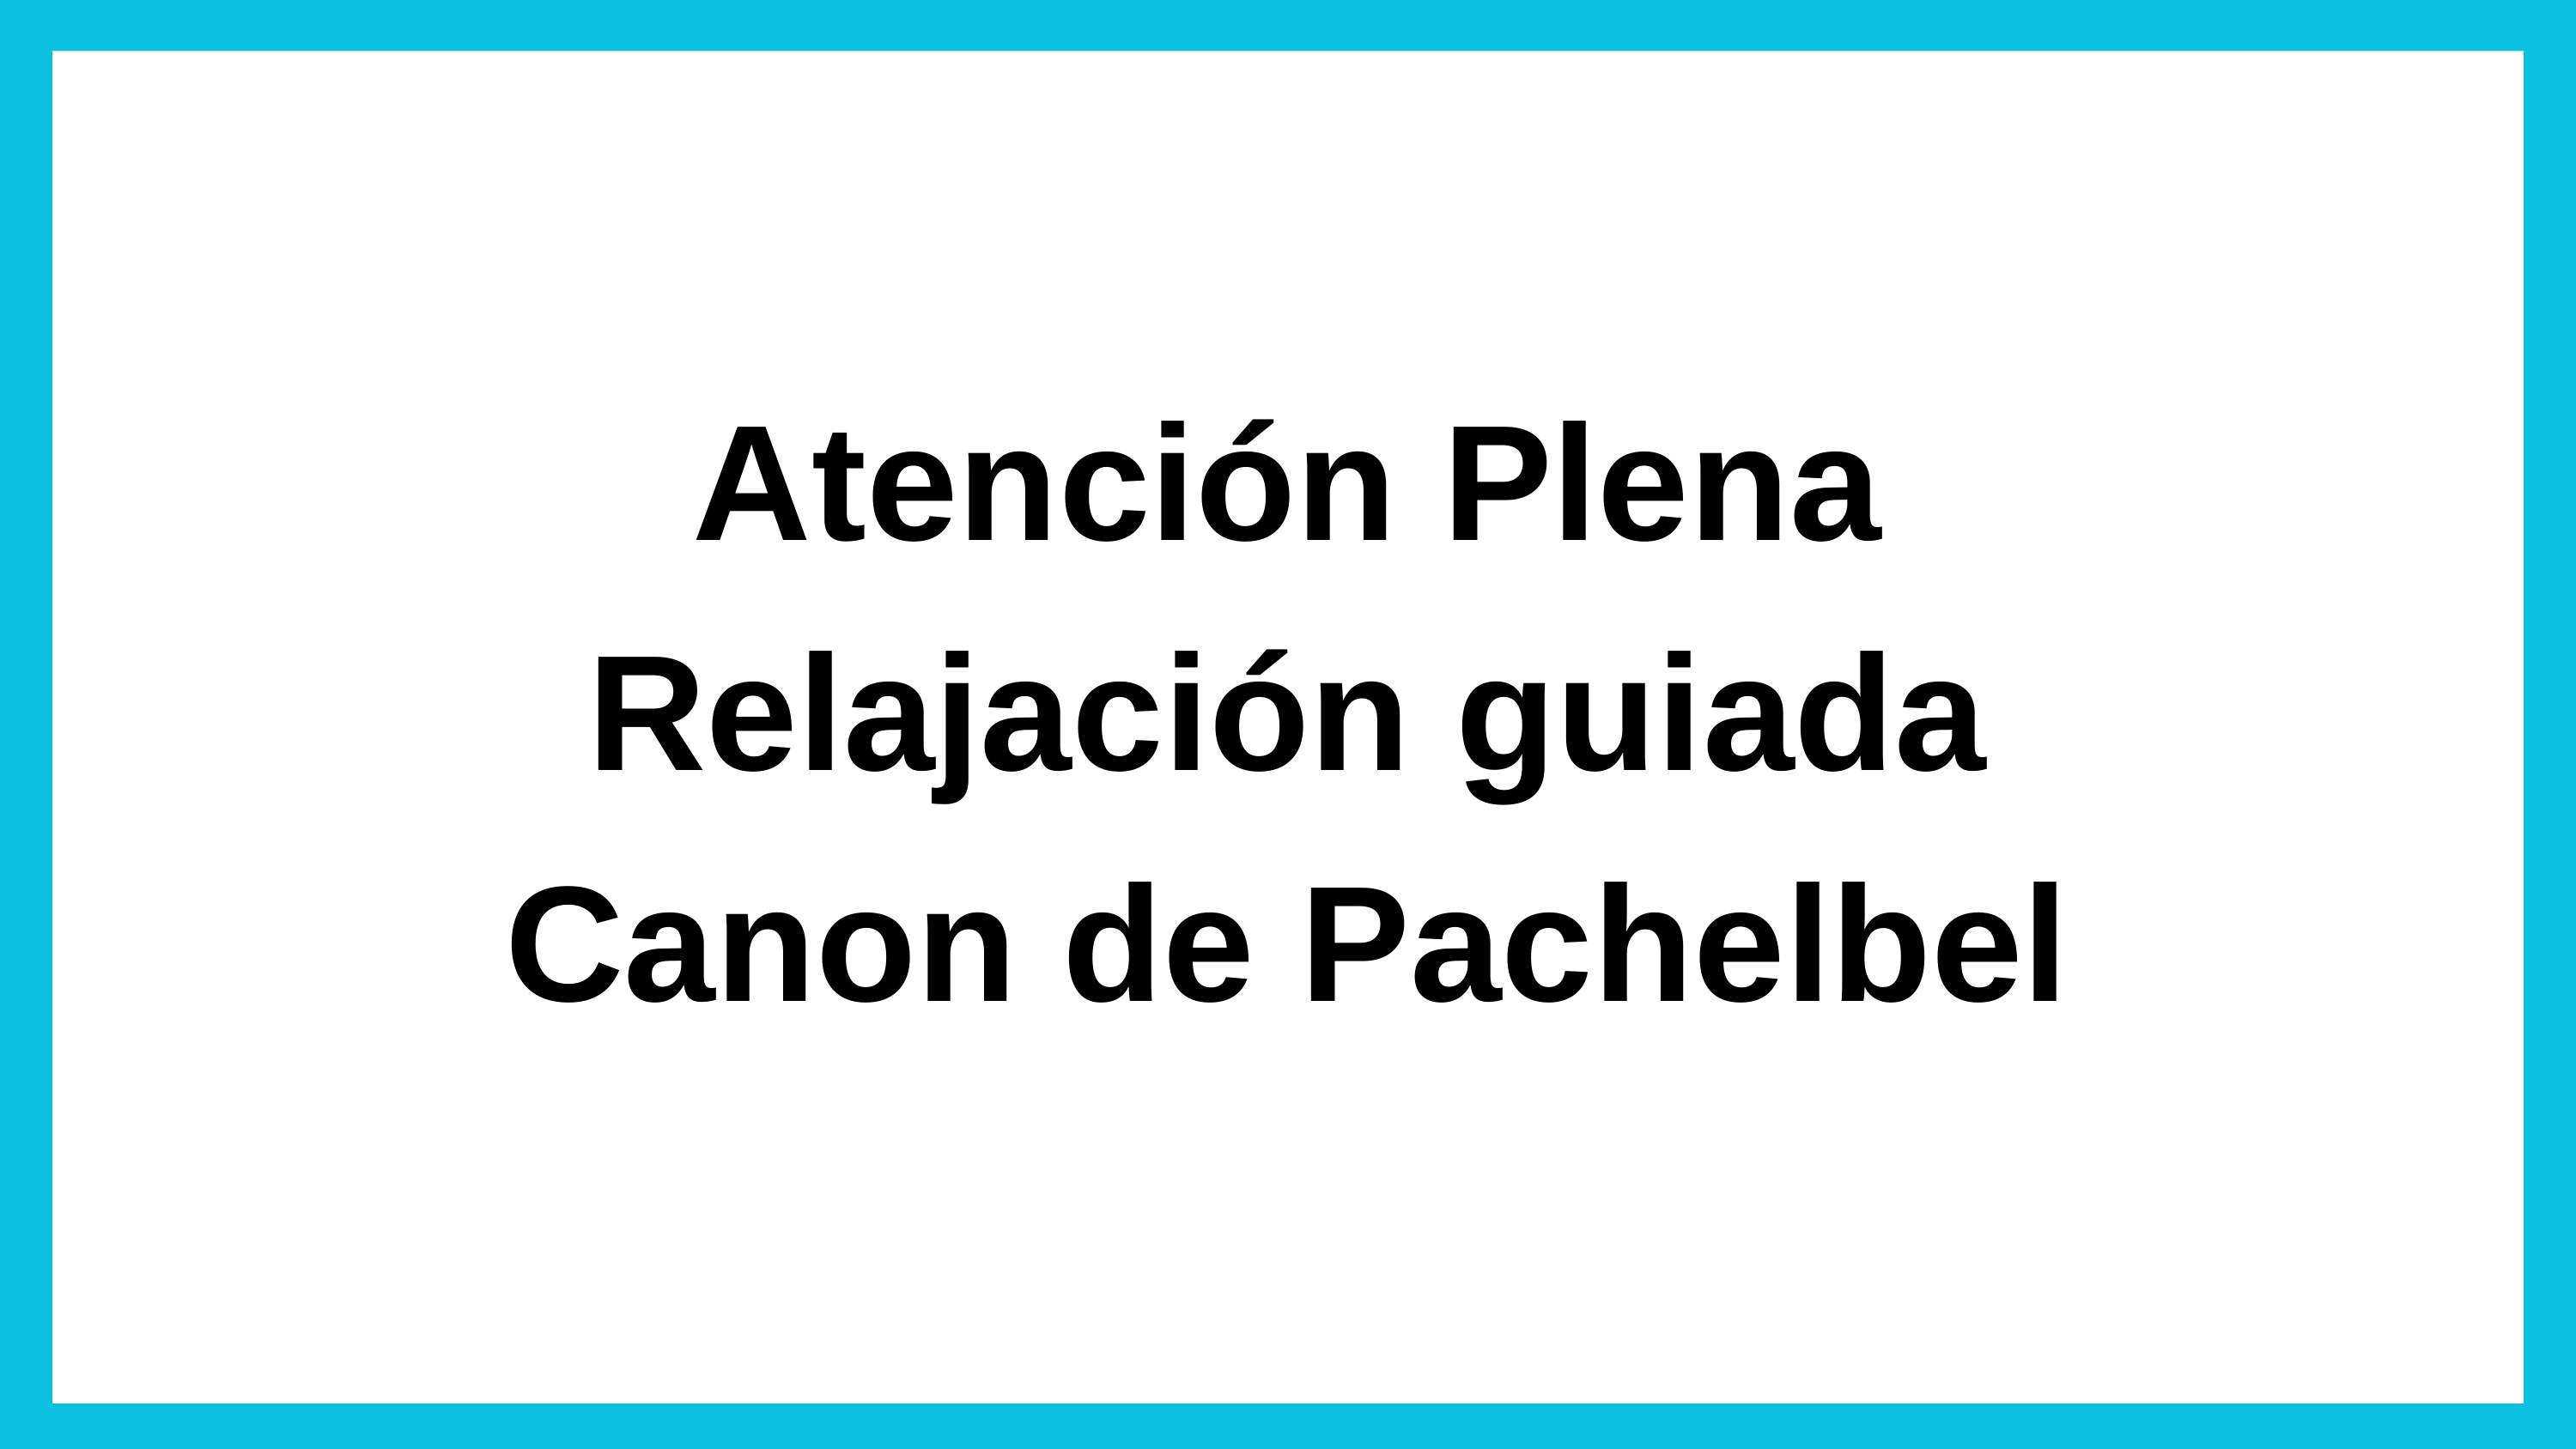

Atención Plena
Relajación guiada
Canon de Pachelbel